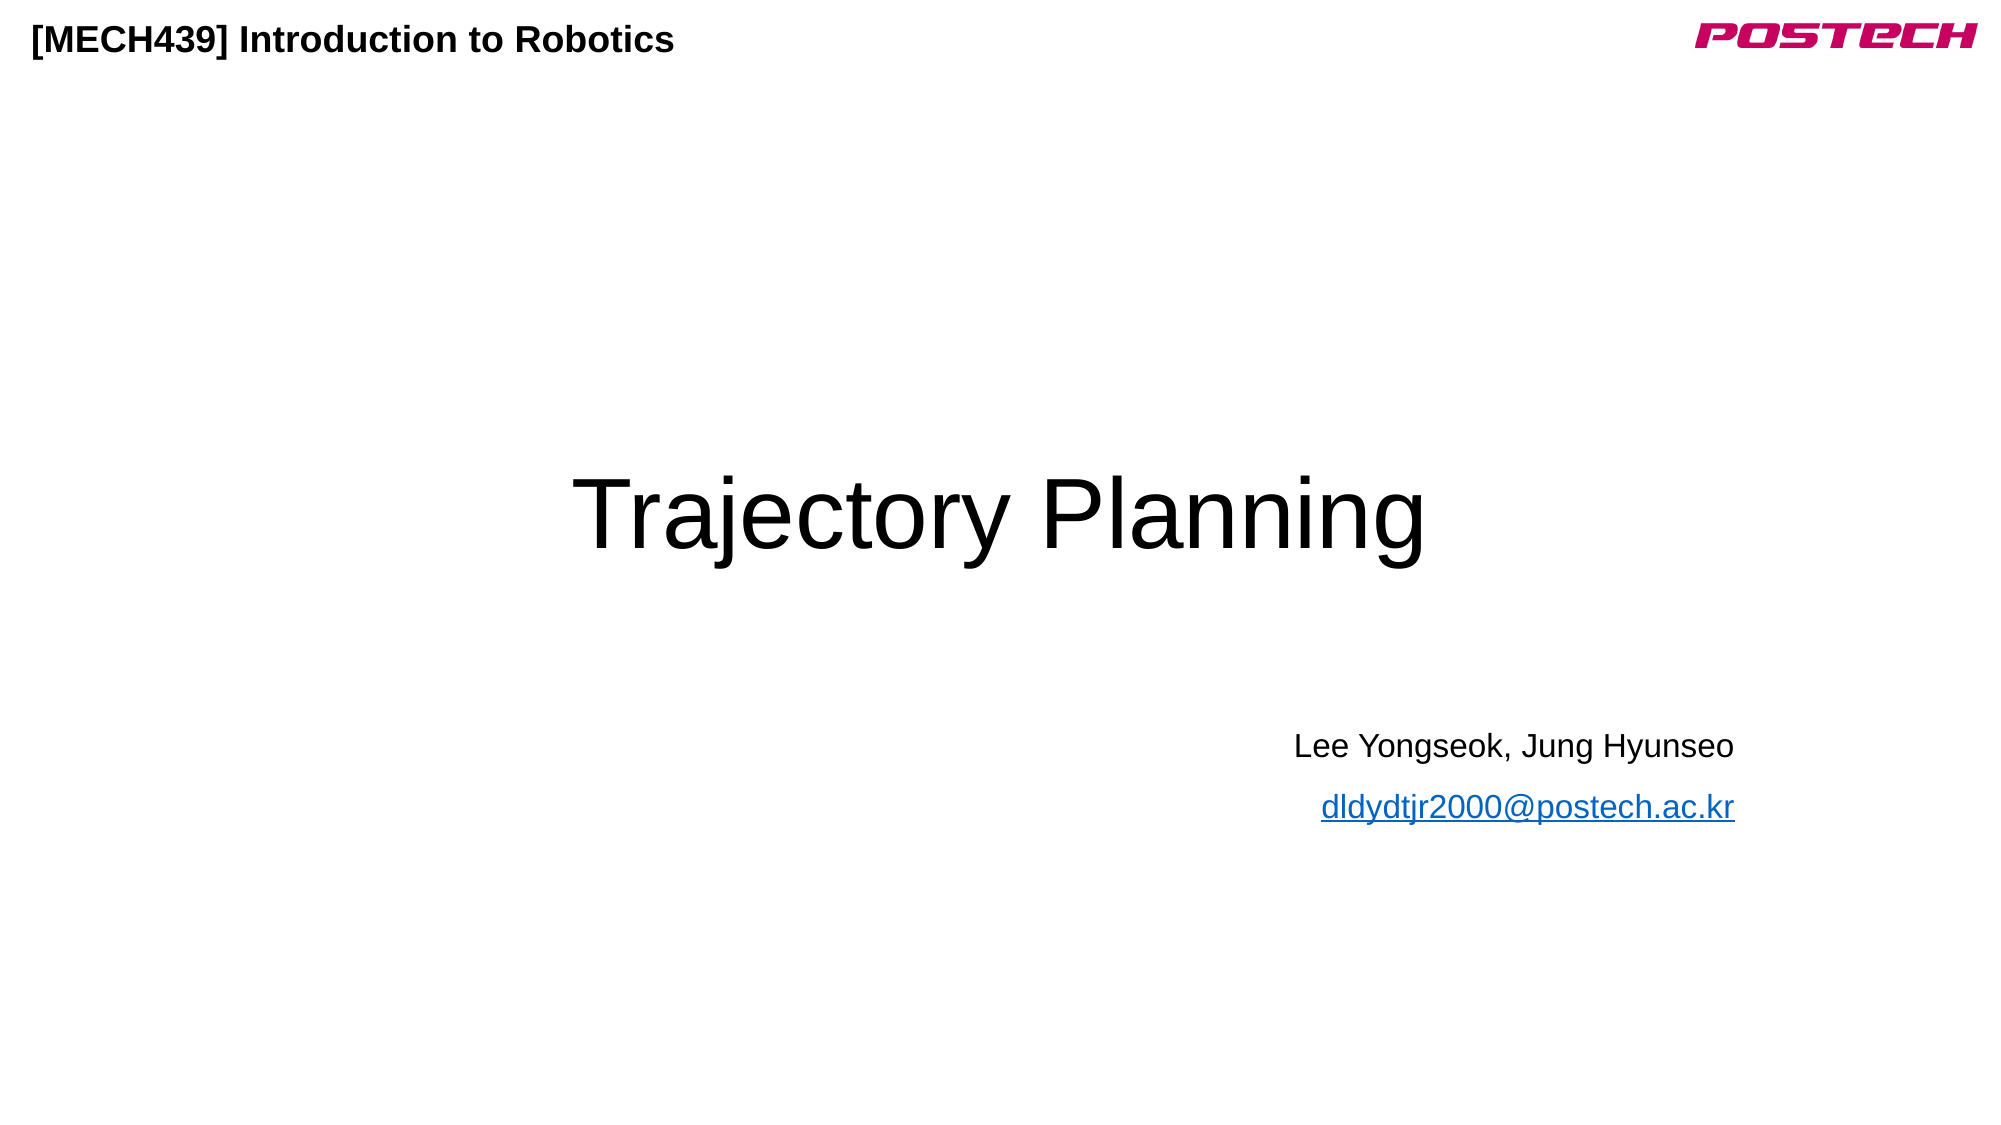

# Trajectory Planning
Lee Yongseok, Jung Hyunseo
dldydtjr2000@postech.ac.kr